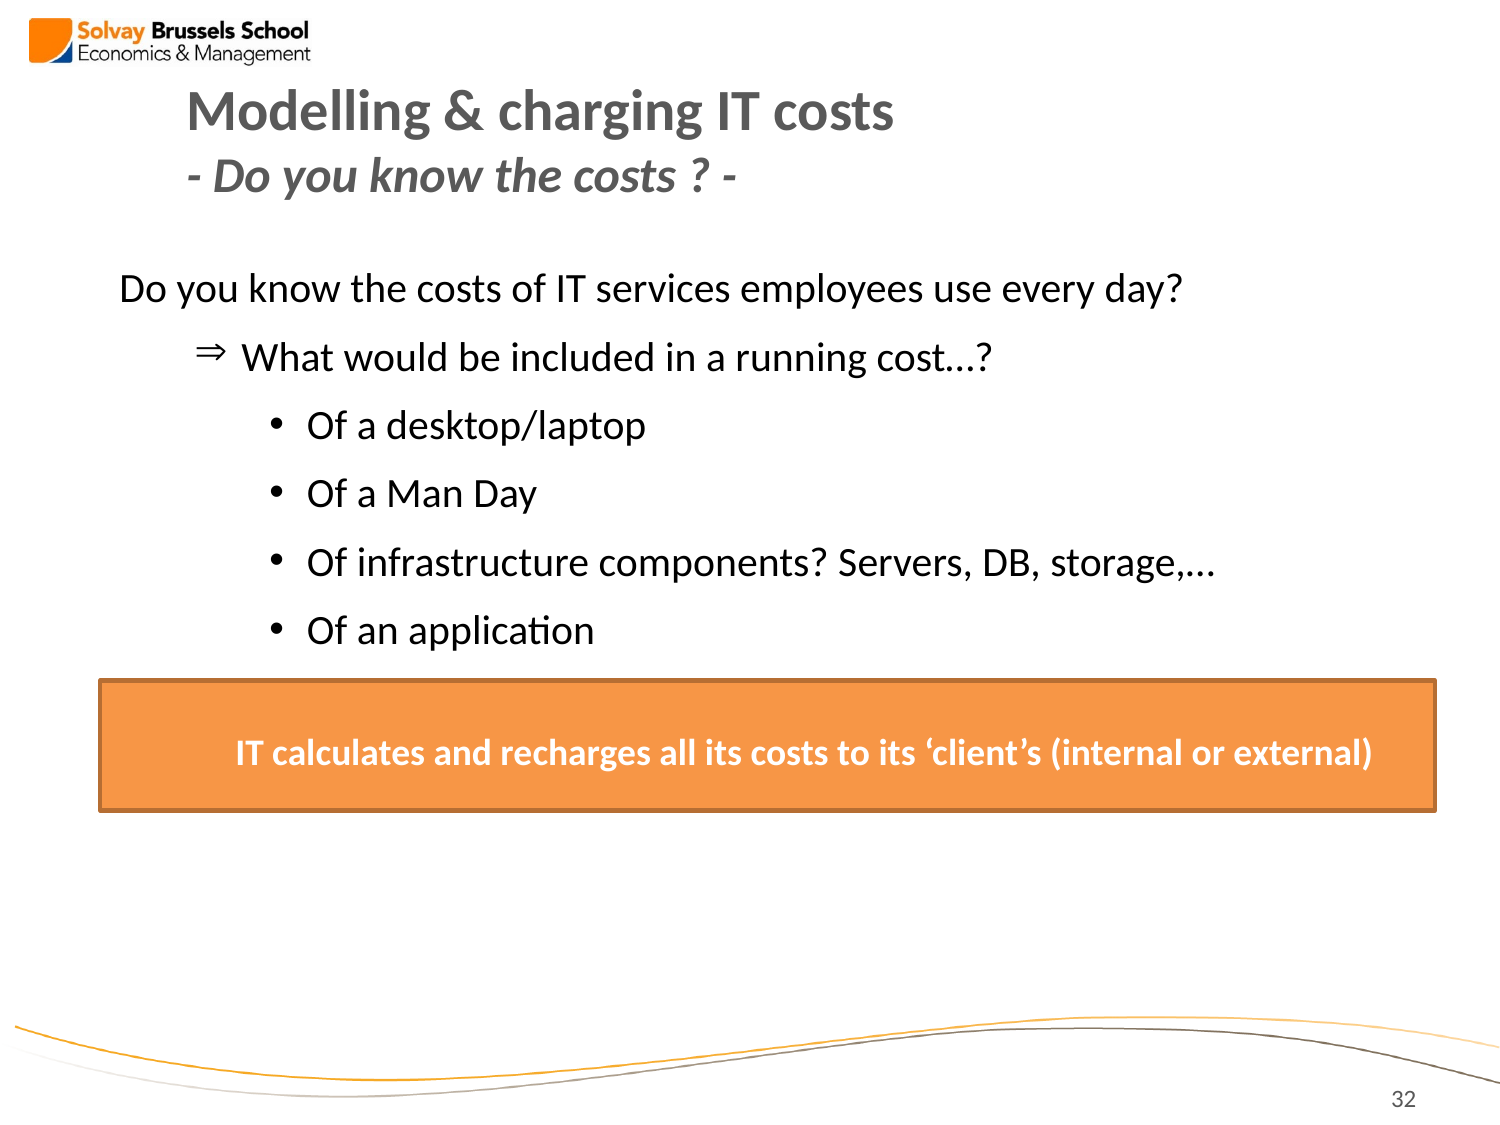

# Modelling & charging IT costs - Do you know the costs ? -
Do you know the costs of IT services employees use every day?
 What would be included in a running cost…?
Of a desktop/laptop
Of a Man Day
Of infrastructure components? Servers, DB, storage,…
Of an application

IT calculates and recharges all its costs to its ‘client’s (internal or external)
32